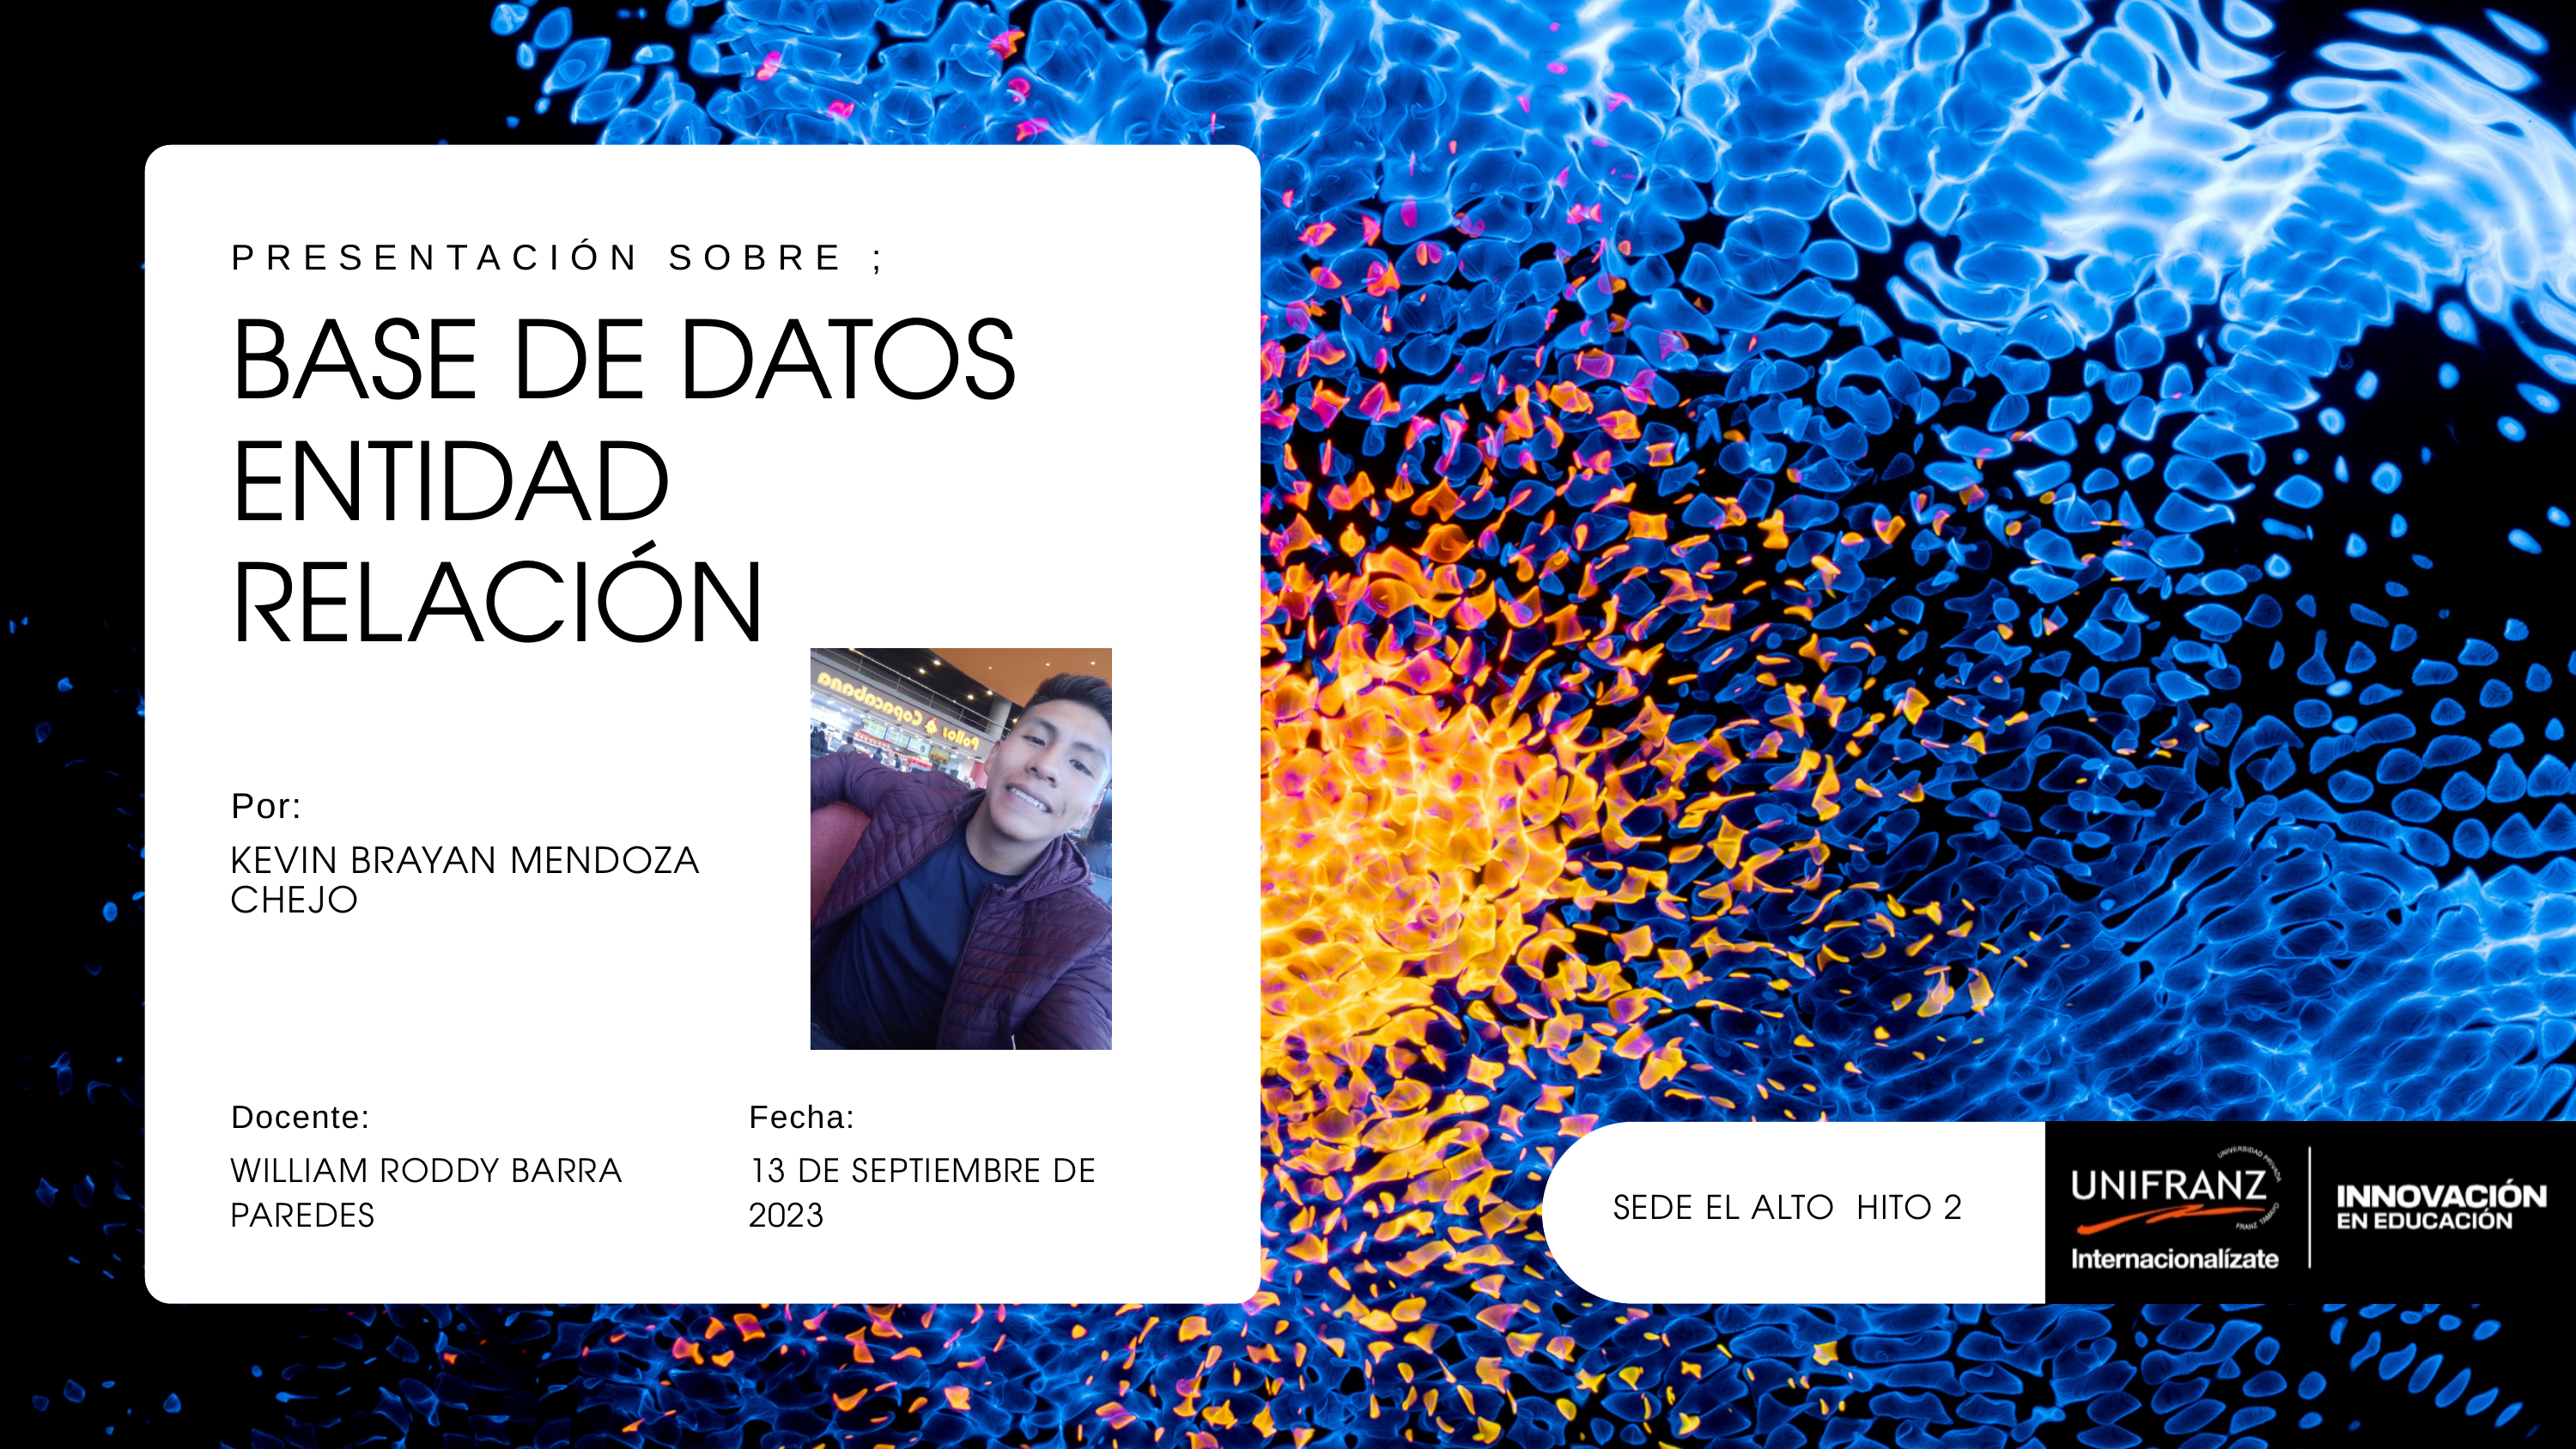

PRESENTACIÓN SOBRE ;
BASE DE DATOS ENTIDAD RELACIÓN

Por:
KEVIN BRAYAN MENDOZA CHEJO

Docente:
WILLIAM RODDY BARRA PAREDES
Fecha:
13 DE SEPTIEMBRE DE 2023

SEDE EL ALTO  HITO 2